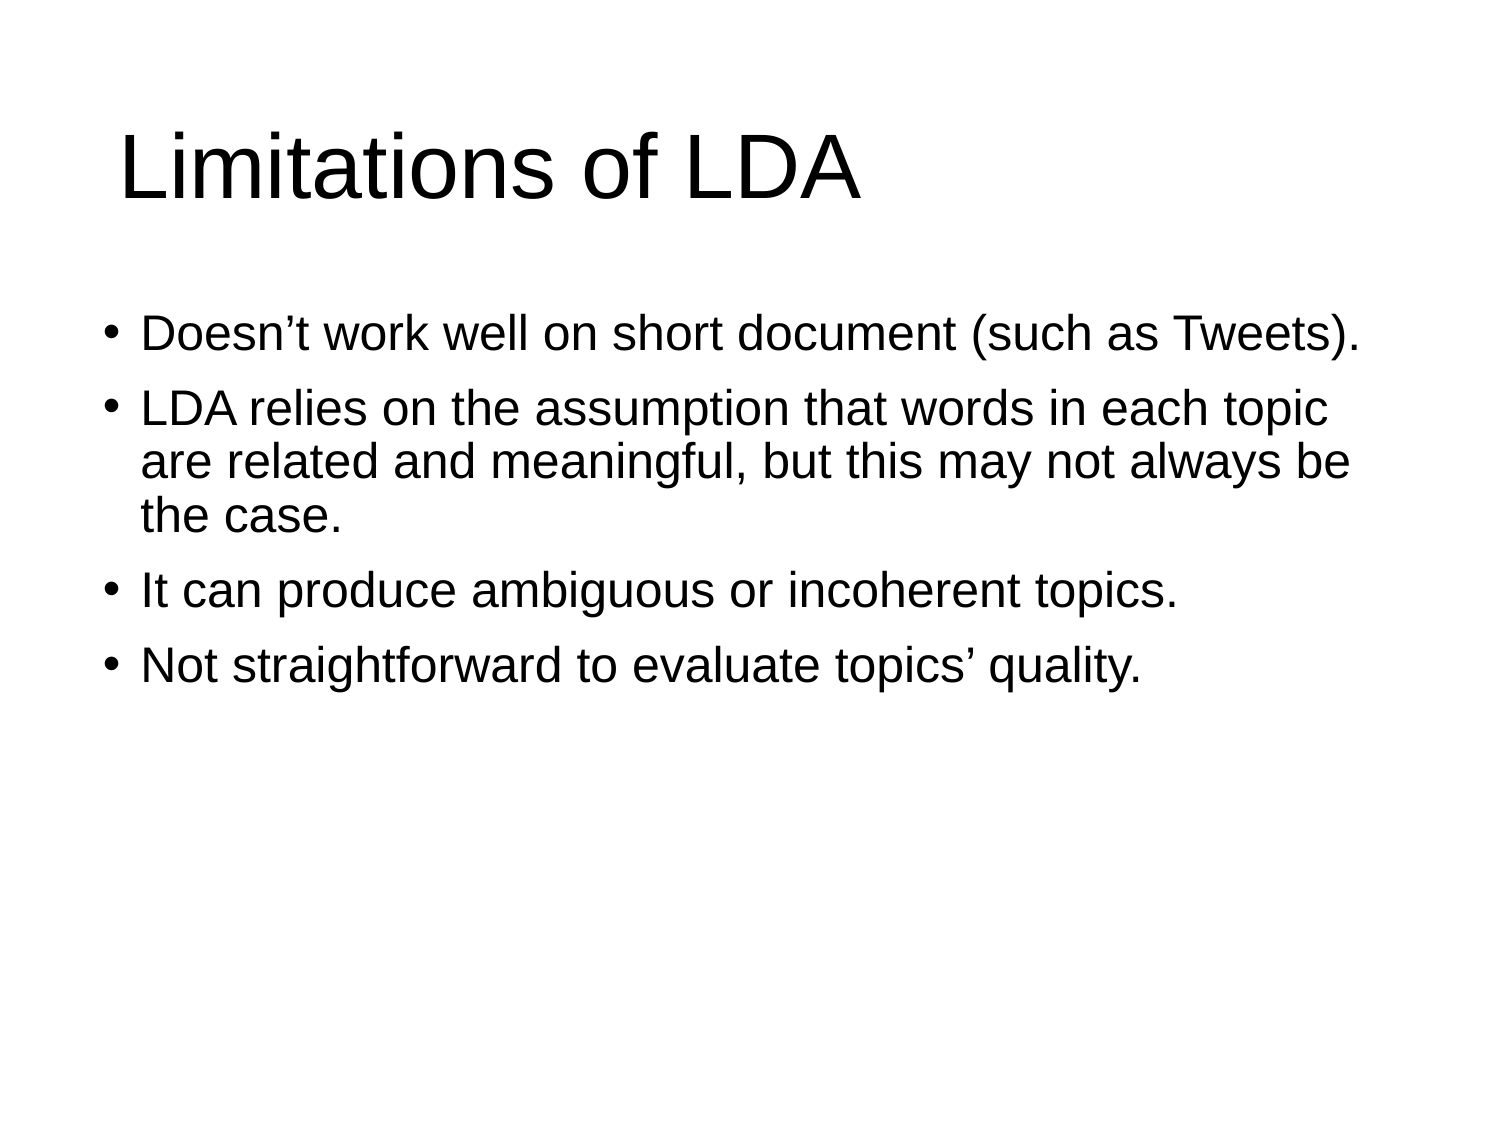

# Limitations of LDA
Doesn’t work well on short document (such as Tweets).
LDA relies on the assumption that words in each topic are related and meaningful, but this may not always be the case.
It can produce ambiguous or incoherent topics.
Not straightforward to evaluate topics’ quality.